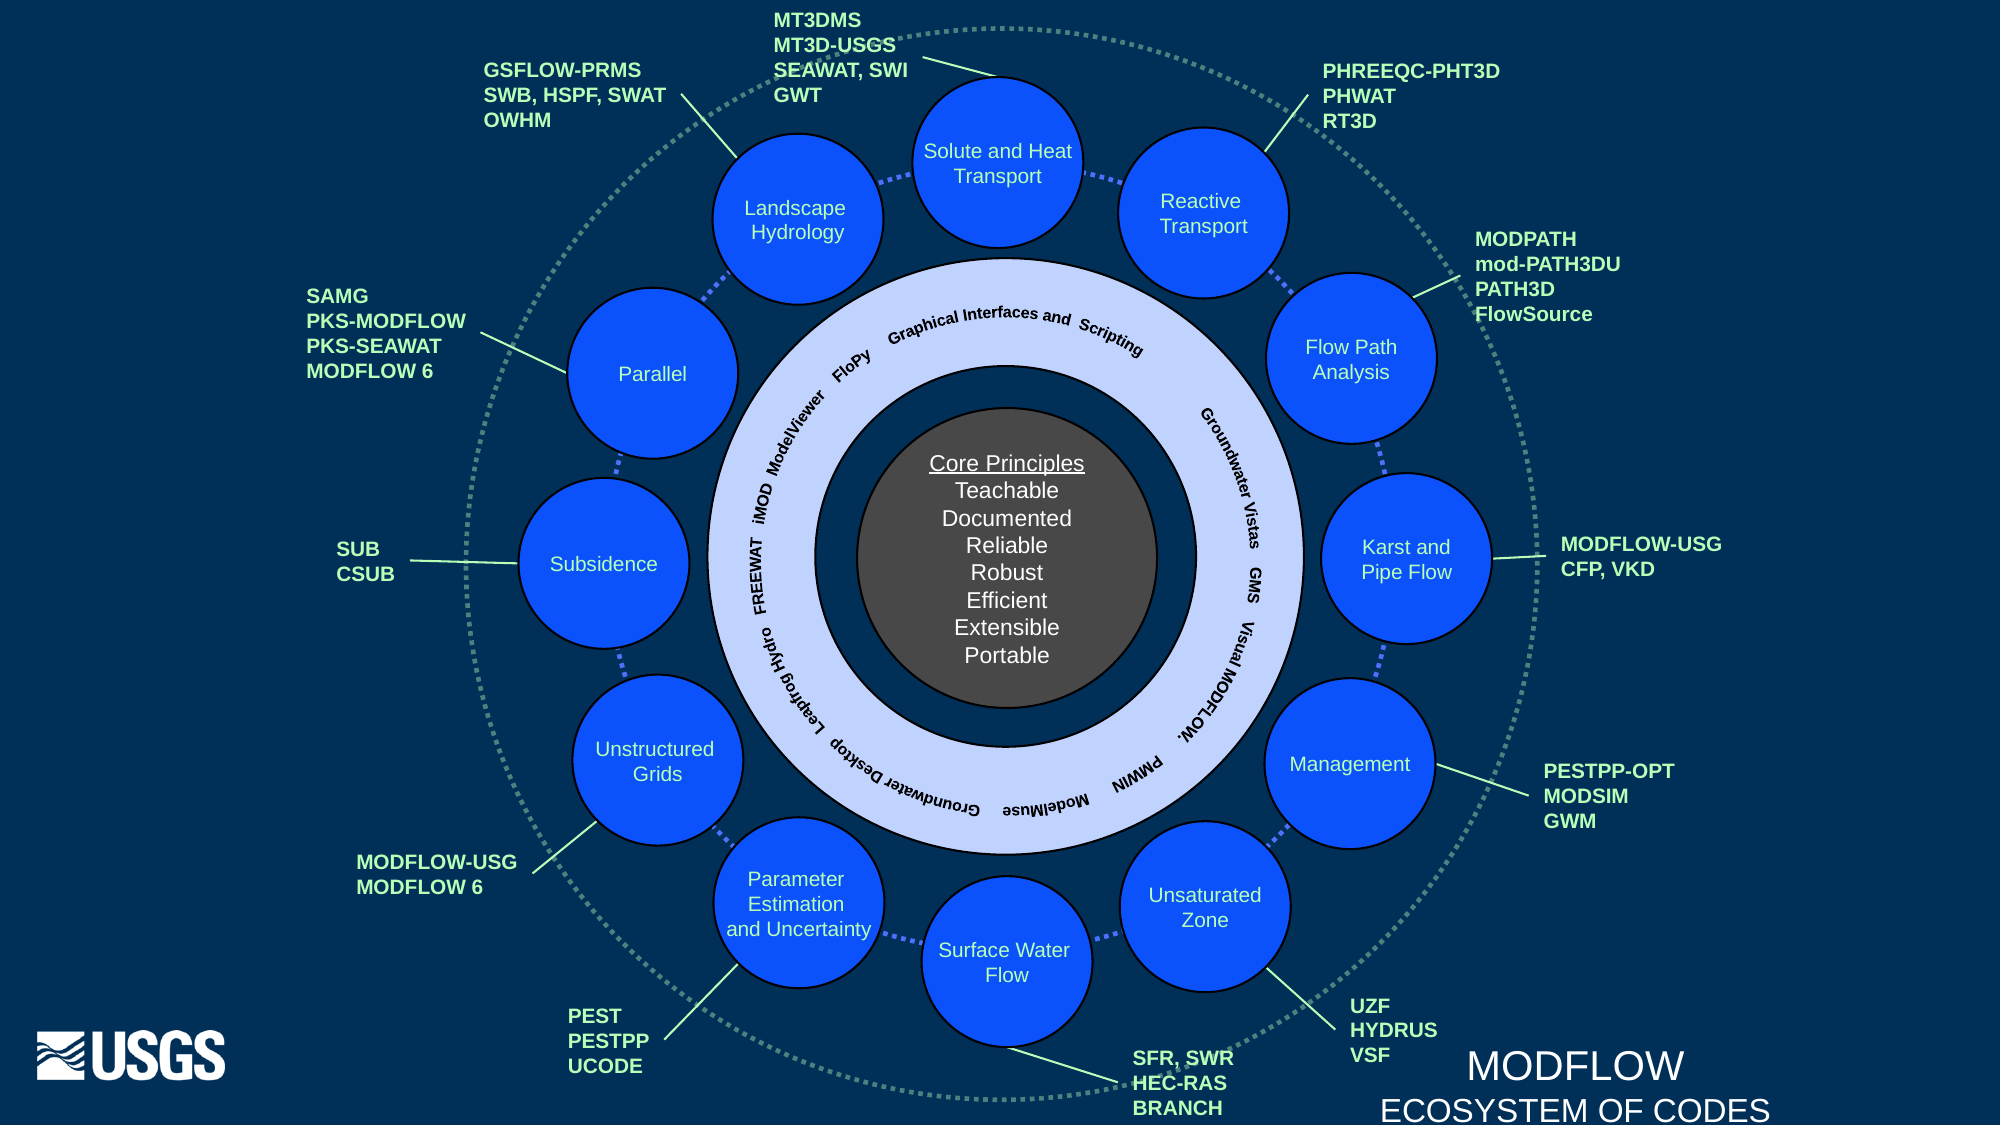

MT3DMS
MT3D-USGS
SEAWAT, SWI
GWT
GSFLOW-PRMS
SWB, HSPF, SWAT
OWHM
PHREEQC-PHT3D
PHWAT
RT3D
MODPATH
mod-PATH3DU
PATH3D
FlowSource
SAMG
PKS-MODFLOW
PKS-SEAWAT
MODFLOW 6
MODFLOW-USG
CFP, VKD
SUB
CSUB
PESTPP-OPT
MODSIM
GWM
MODFLOW-USG
MODFLOW 6
UZF
HYDRUS
VSF
PEST
PESTPP
UCODE
SFR, SWR
HEC-RAS
BRANCH

Solute and Heat
Transport
Reactive
Transport
Landscape
Hydrology

Flow Path
Analysis
Parallel
Groundwater Vistas    GMS    Visual MODFLOW.      PMWIN      ModelMuse     Groundwater Desktop   Leapfrog Hydro   FREEWAT   iMOD  ModelViewer    FloPy     Graphical Interfaces and  Scripting
Core Principles
Teachable
Documented
Reliable
Robust
Efficient
Extensible
Portable
Karst and
Pipe Flow
Subsidence
Unstructured
Grids
Management
Parameter
Estimation
and Uncertainty
Unsaturated
Zone
Surface Water
Flow
MODFLOW
ECOSYSTEM OF CODES